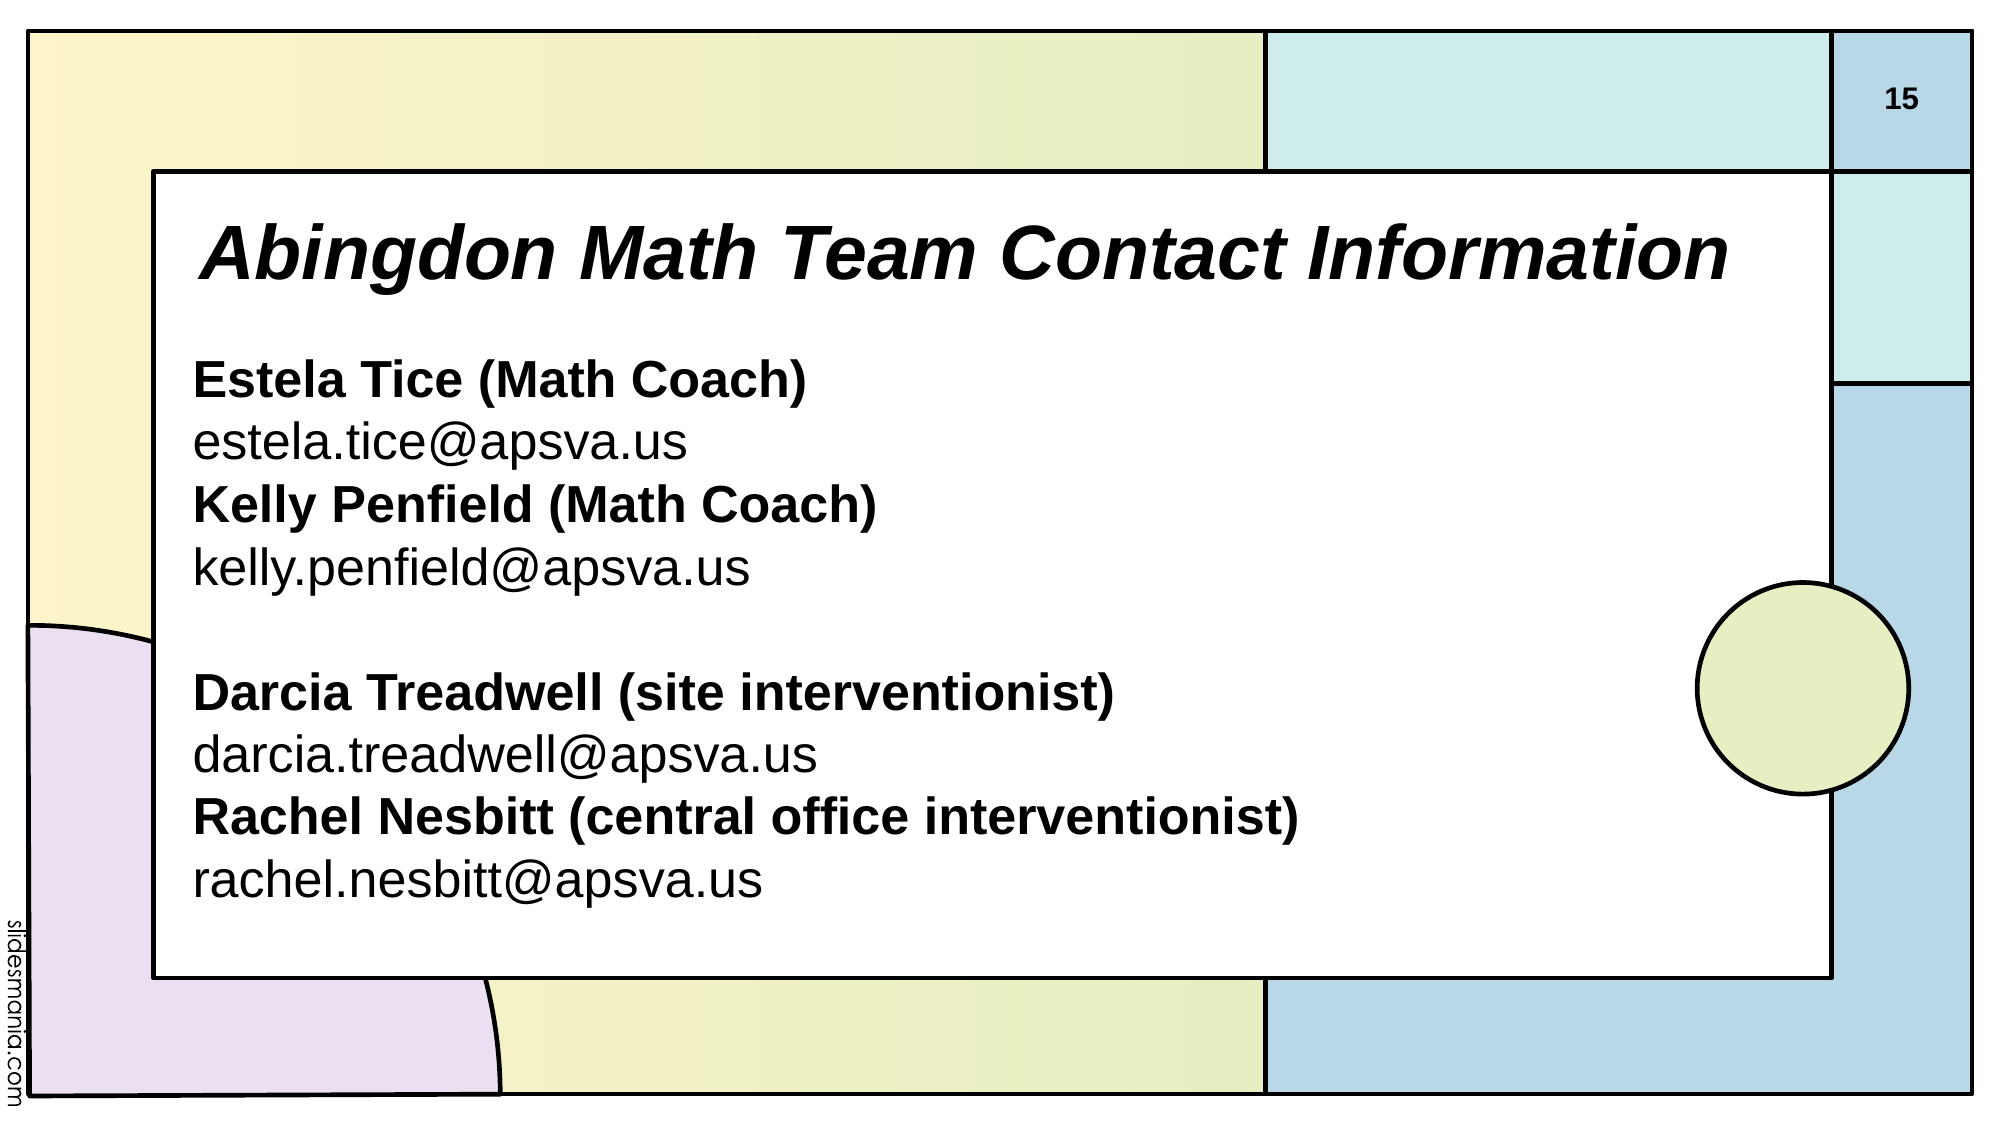

15
# Abingdon Math Team Contact Information

Estela Tice (Math Coach)
estela.tice@apsva.us
Kelly Penfield (Math Coach)
kelly.penfield@apsva.us

Darcia Treadwell (site interventionist) darcia.treadwell@apsva.us
Rachel Nesbitt (central office interventionist)  rachel.nesbitt@apsva.us